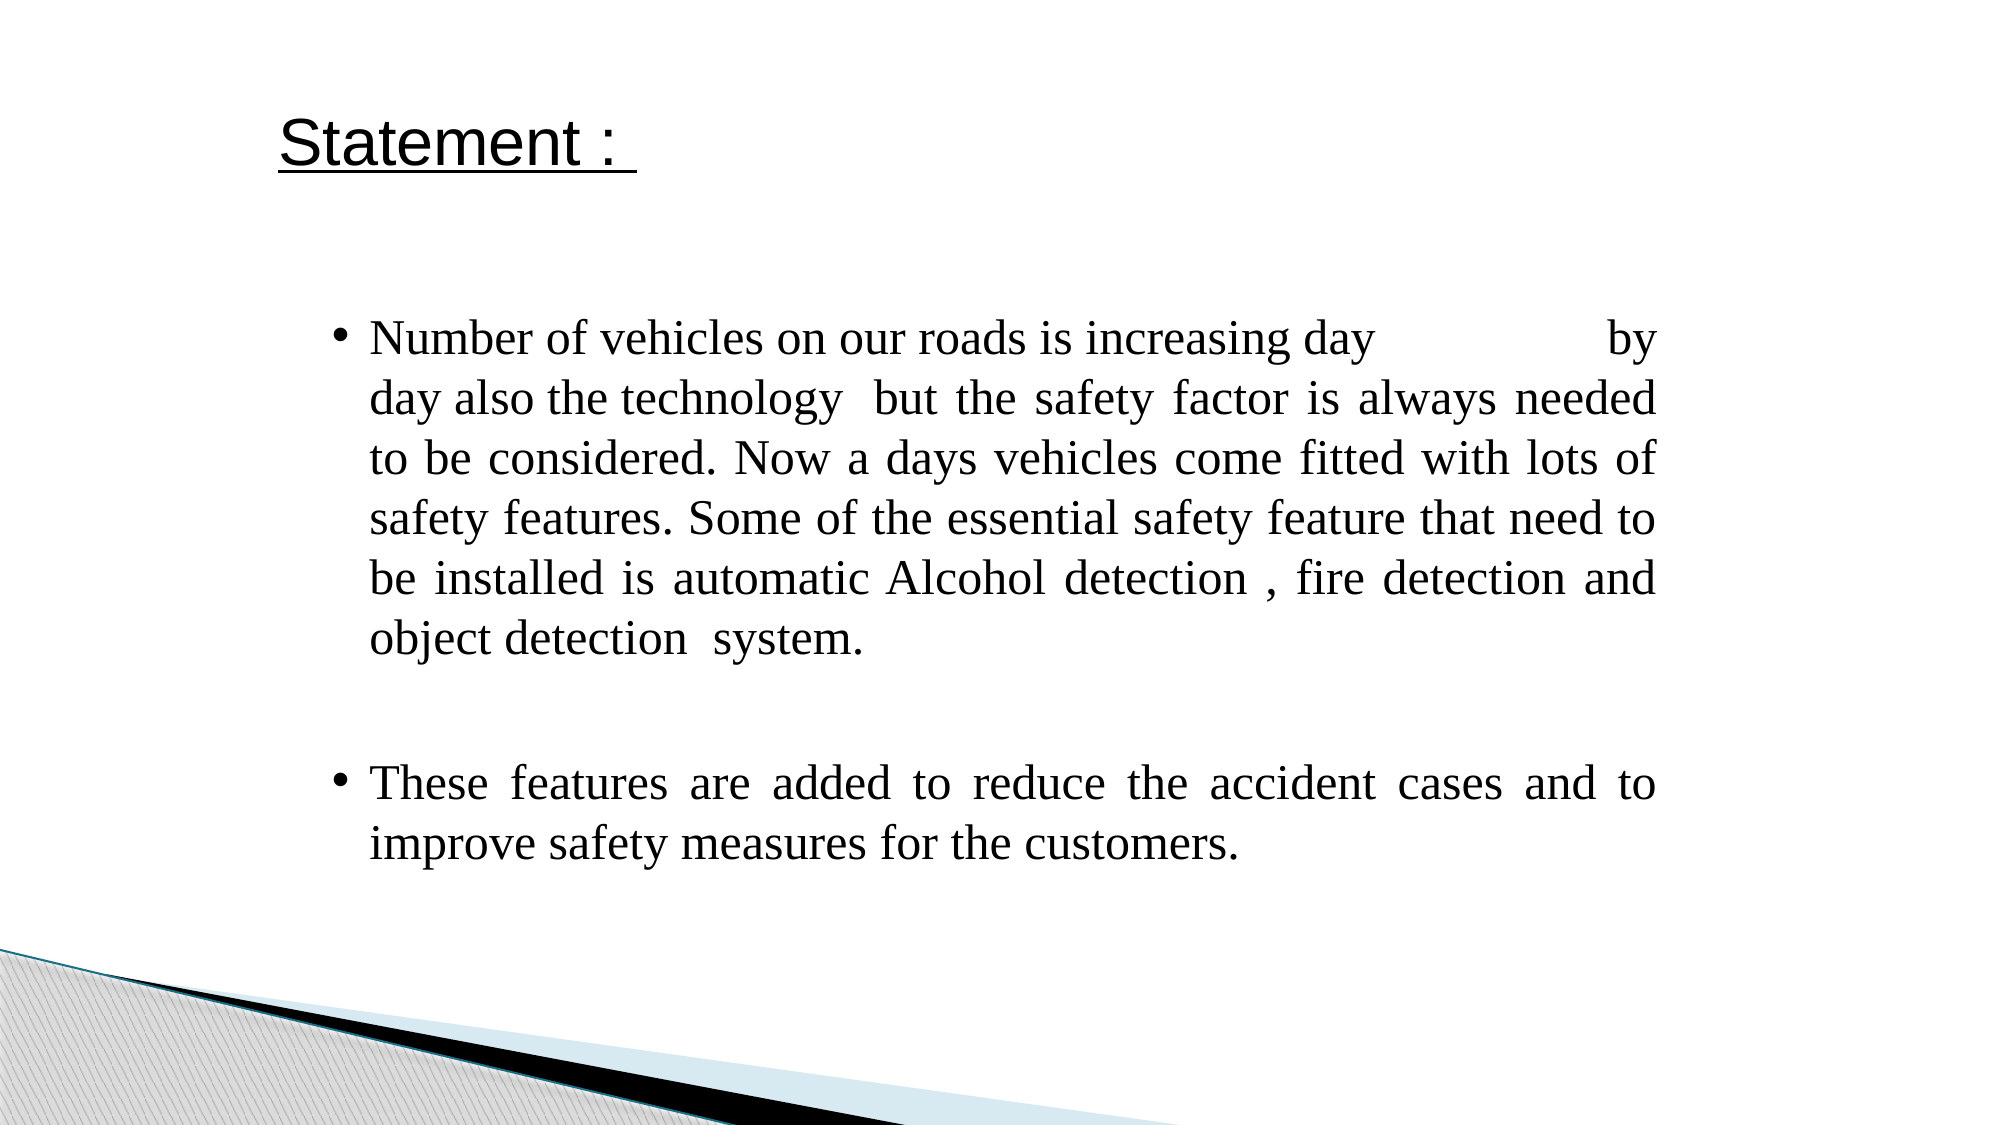

Statement :
Number of vehicles on our roads is increasing day by day also the technology  but the safety factor is always needed to be considered. Now a days vehicles come fitted with lots of safety features. Some of the essential safety feature that need to be installed is automatic Alcohol detection , fire detection and object detection  system.

These features are added to reduce the accident cases and to improve safety measures for the customers.